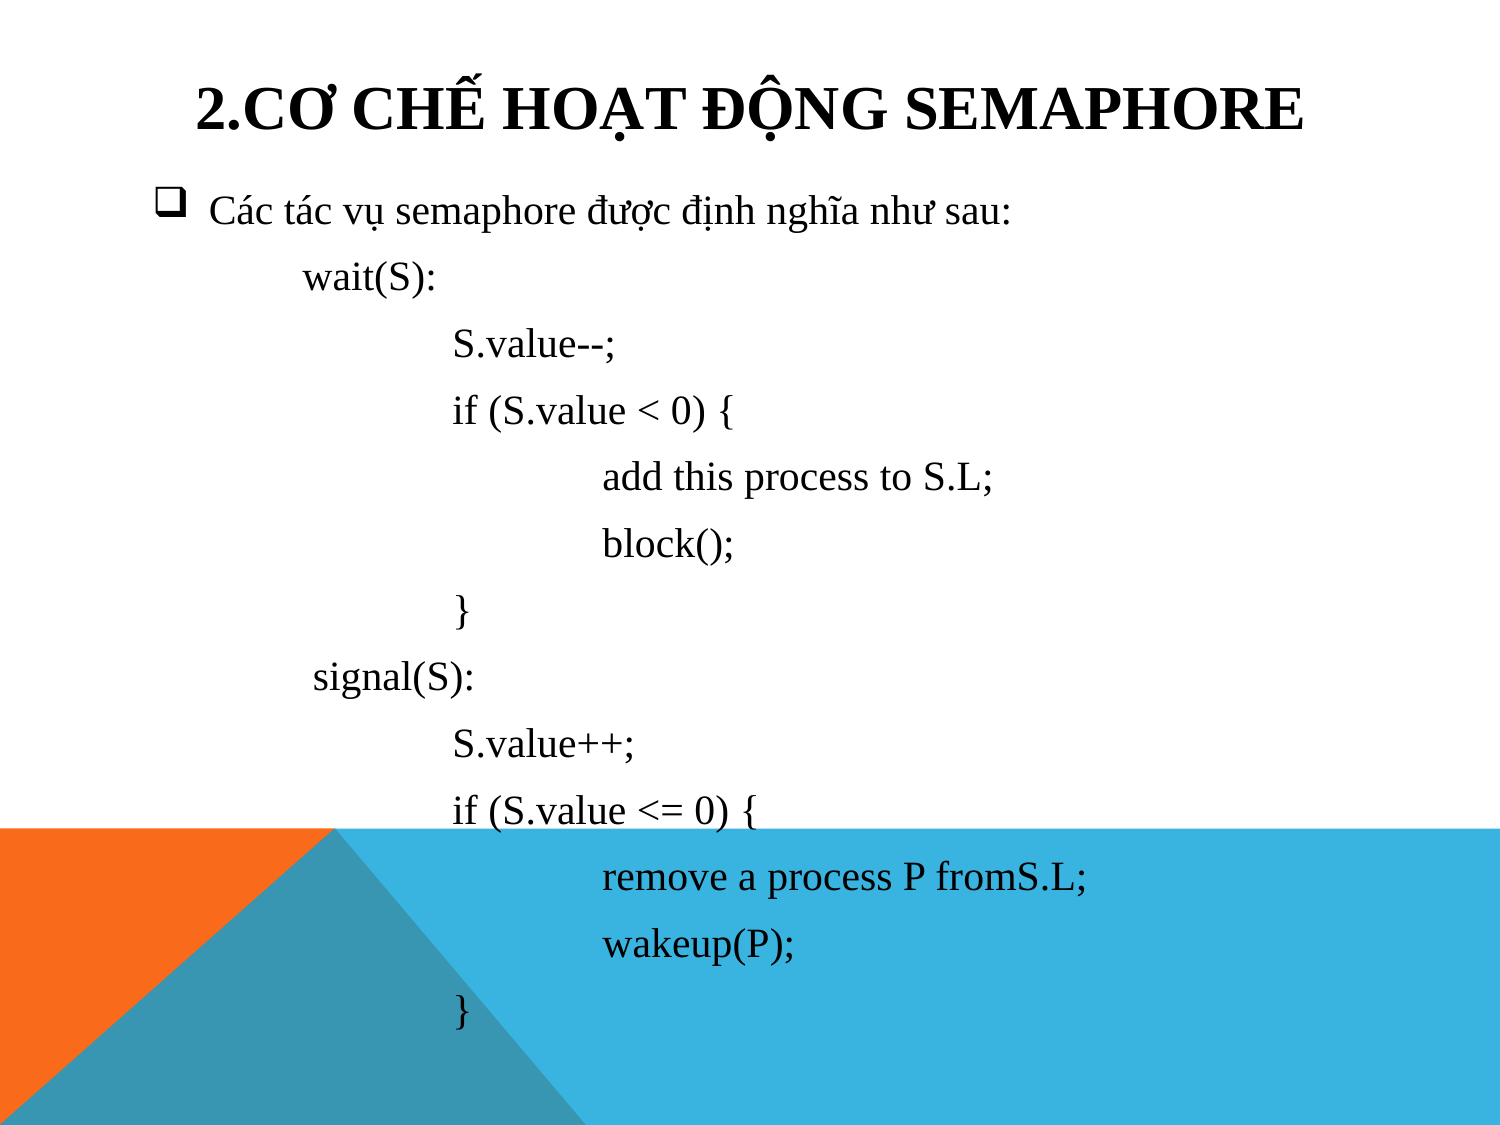

# 2.Cơ chế hoạt động SemaPhore
Các tác vụ semaphore được định nghĩa như sau:
	wait(S):
		S.value--;
		if (S.value < 0) {
			add this process to S.L;
			block();
		}
	 signal(S):
		S.value++;
		if (S.value <= 0) {
			remove a process P fromS.L;
			wakeup(P);
		}